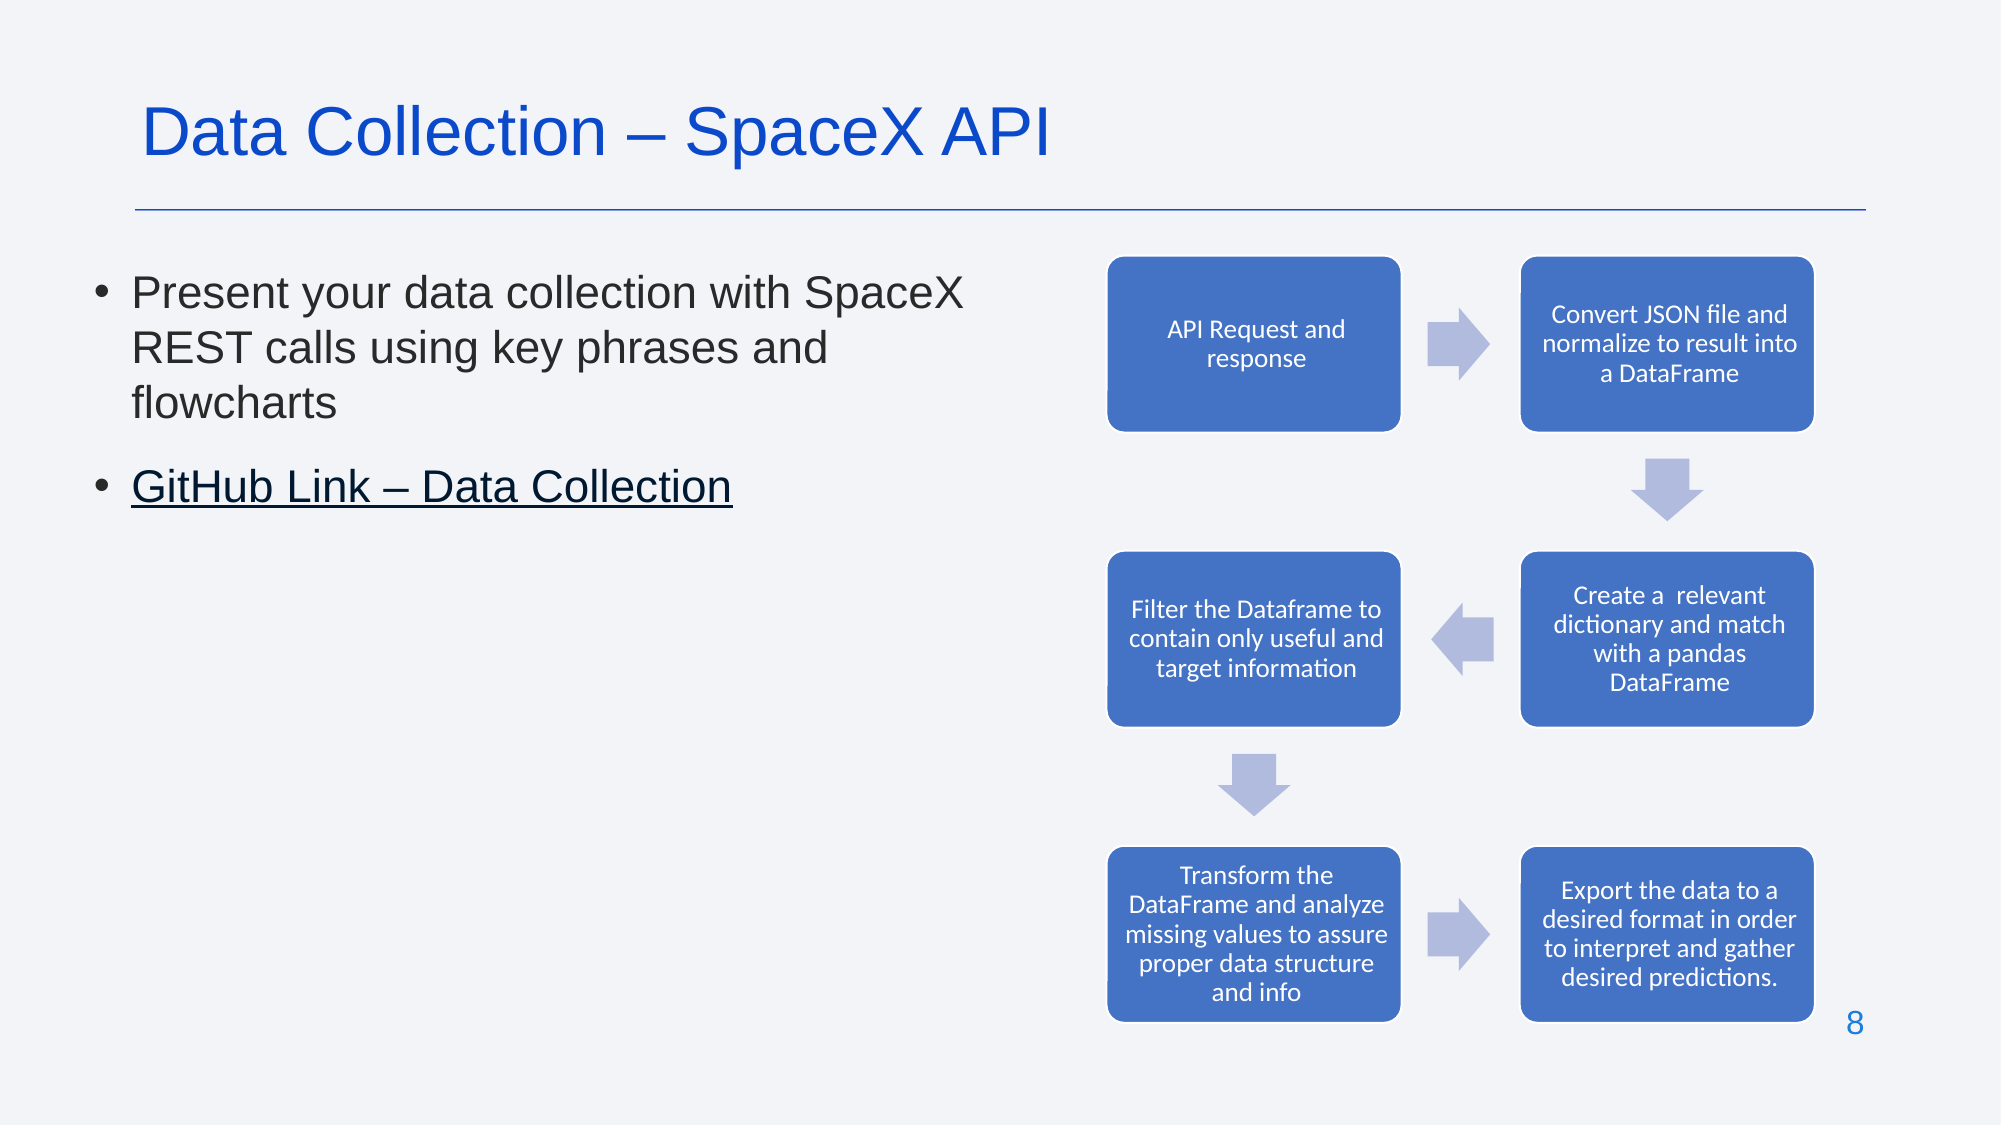

Data Collection – SpaceX API
Present your data collection with SpaceX REST calls using key phrases and flowcharts
GitHub Link – Data Collection

API Request and response

Convert JSON file and normalize to result into a DataFrame

Create a  relevant dictionary and match with a pandas DataFrame

Filter the Dataframe to contain only useful and target information

Transform the DataFrame and analyze missing values to assure proper data structure and info

Export the data to a desired format in order to interpret and gather desired predictions.
8